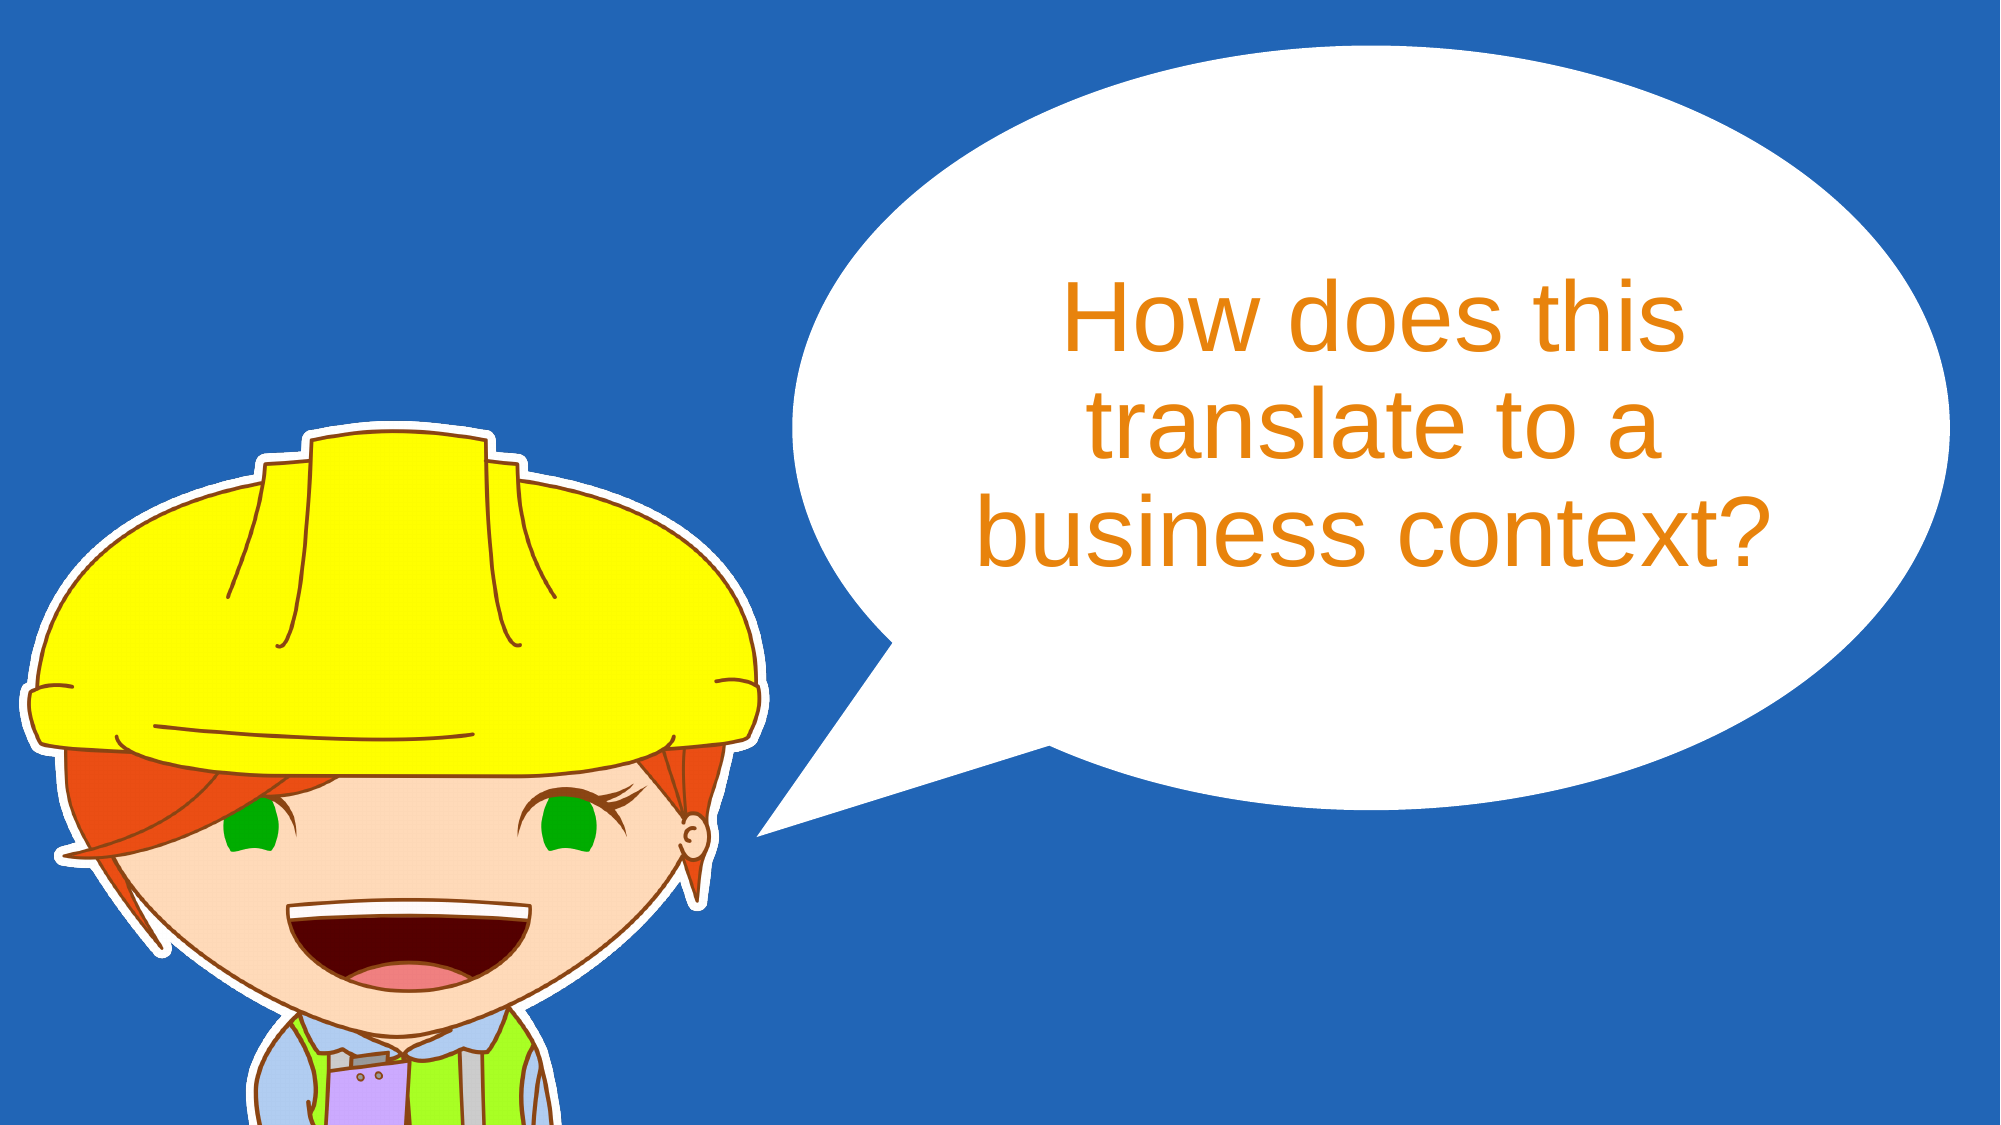

How does this translate to a business context?